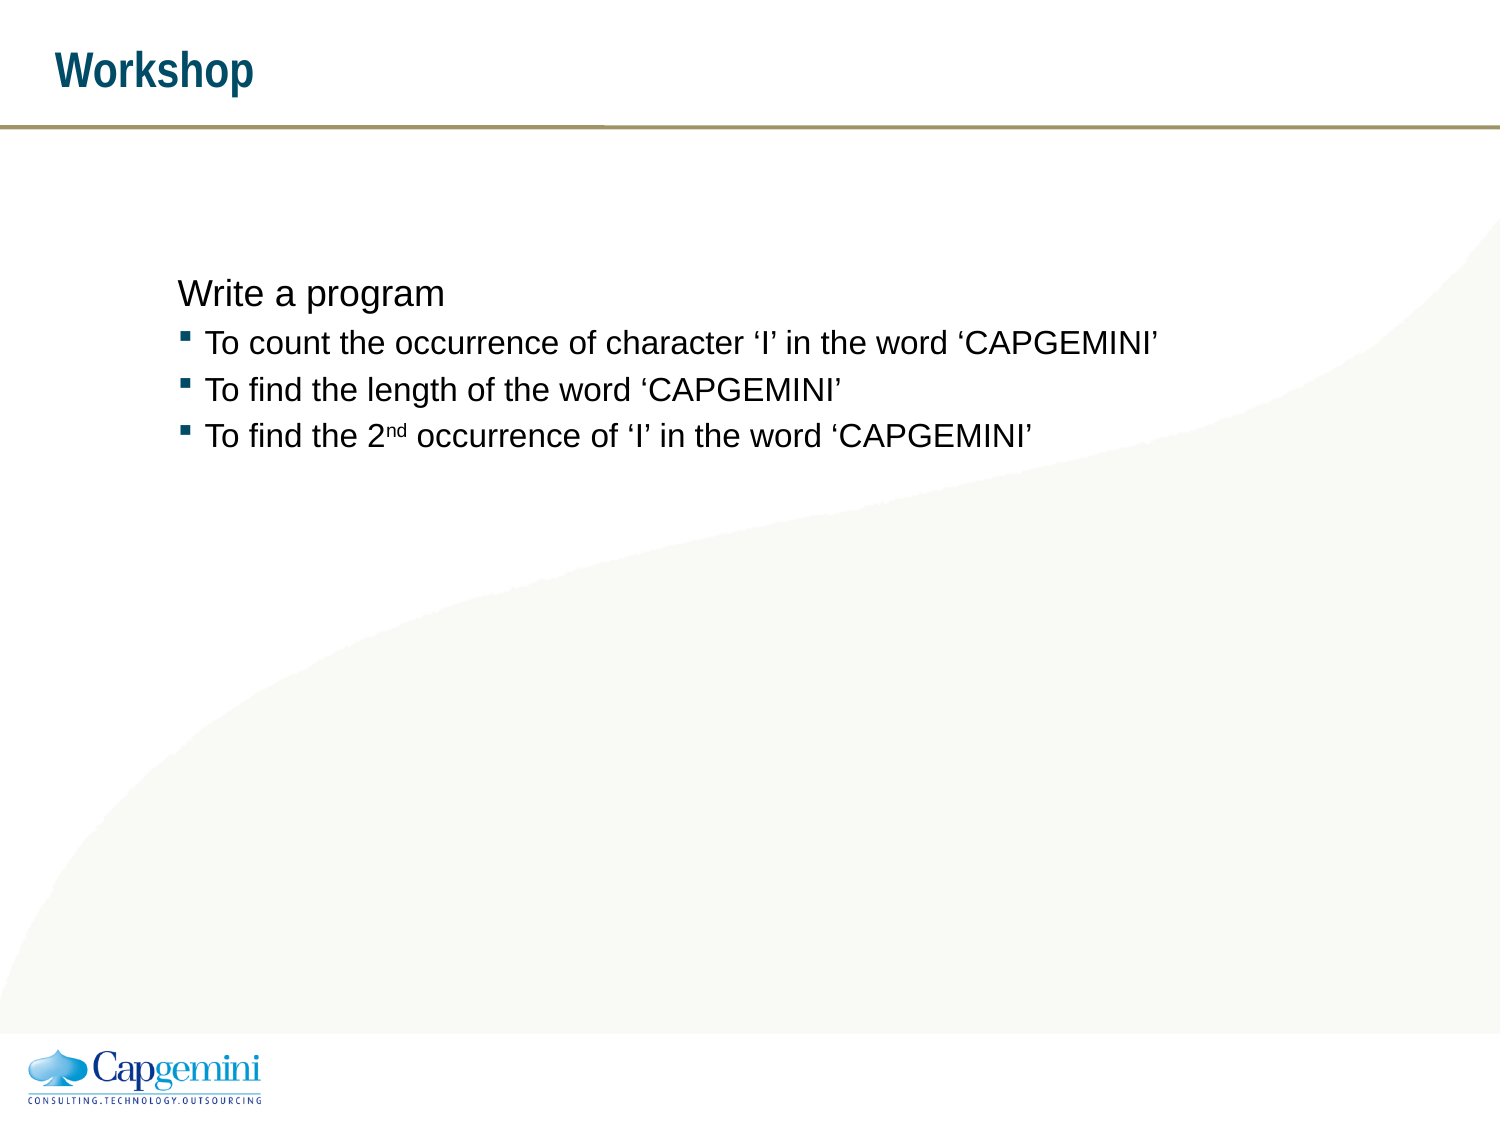

# Workshop
Write a program
To count the occurrence of character ‘I’ in the word ‘CAPGEMINI’
To find the length of the word ‘CAPGEMINI’
To find the 2nd occurrence of ‘I’ in the word ‘CAPGEMINI’